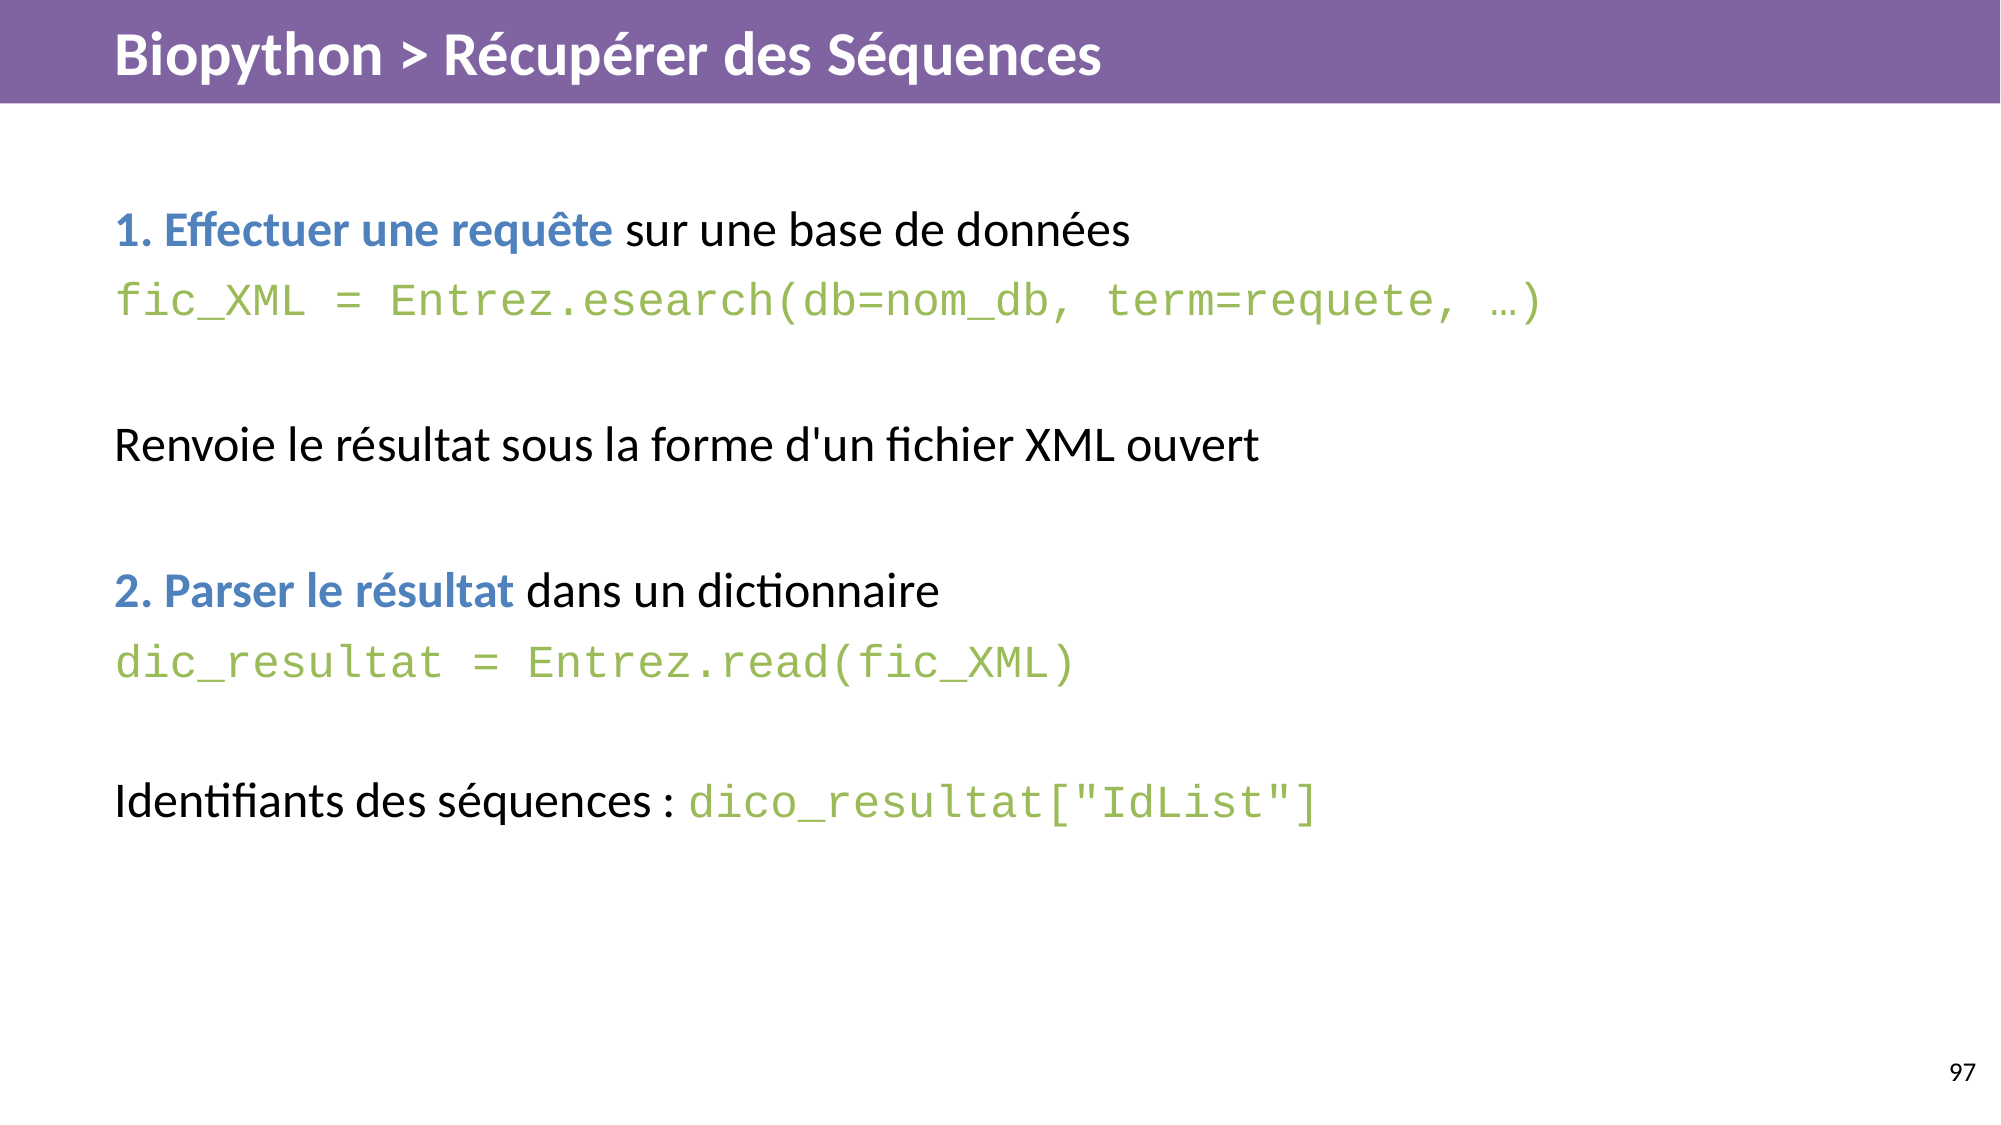

# Biopython > Récupérer des Séquences

1. Effectuer une requête sur une base de données
fic_XML = Entrez.esearch(db=nom_db, term=requete, …)

Renvoie le résultat sous la forme d'un fichier XML ouvert

2. Parser le résultat dans un dictionnaire
dic_resultat = Entrez.read(fic_XML)

Identifiants des séquences : dico_resultat["IdList"]
97